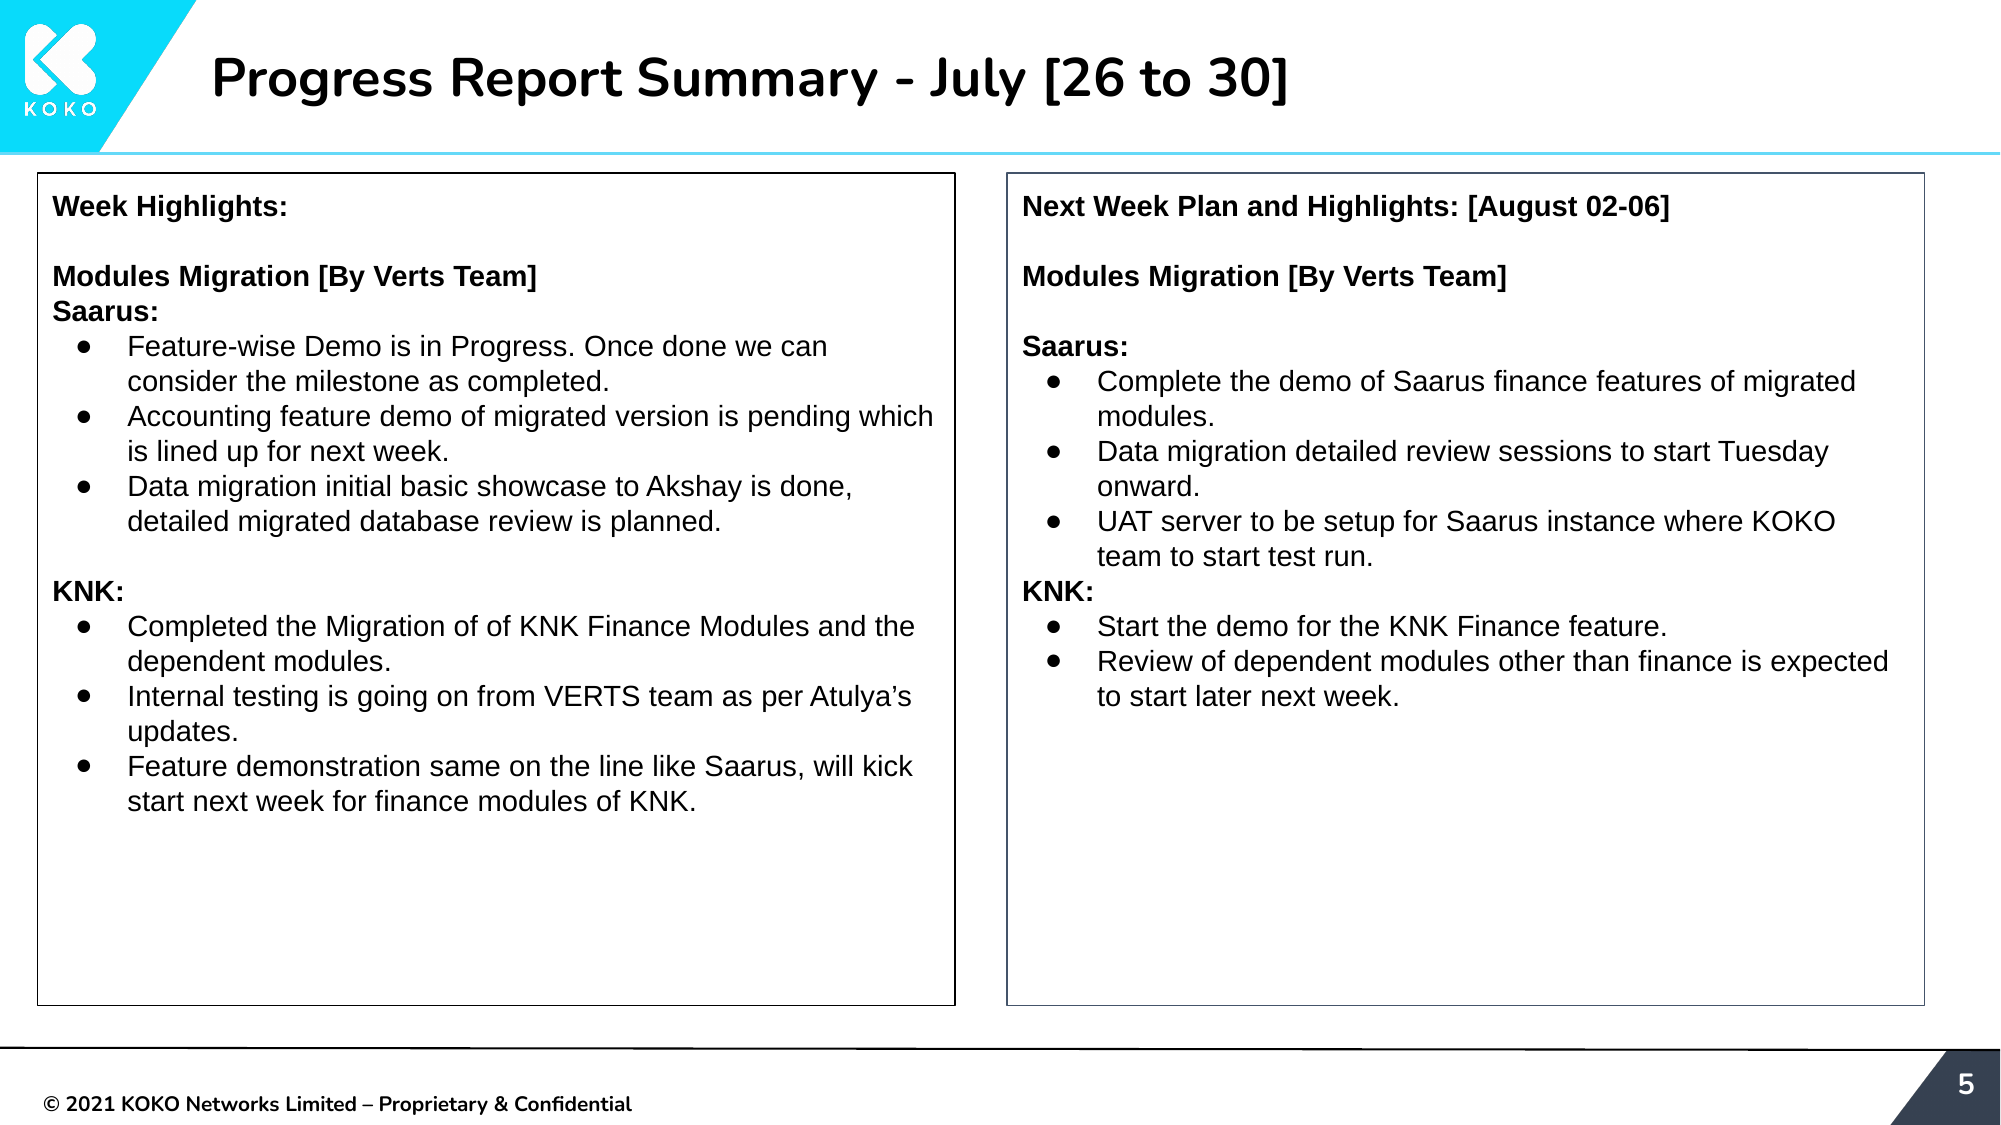

# Progress Report Summary - July [26 to 30]
Week Highlights:

Modules Migration [By Verts Team]
Saarus:
Feature-wise Demo is in Progress. Once done we can consider the milestone as completed.
Accounting feature demo of migrated version is pending which is lined up for next week.
Data migration initial basic showcase to Akshay is done, detailed migrated database review is planned.

KNK:
Completed the Migration of of KNK Finance Modules and the dependent modules.
Internal testing is going on from VERTS team as per Atulya’s updates.
Feature demonstration same on the line like Saarus, will kick start next week for finance modules of KNK.

Next Week Plan and Highlights: [August 02-06]

Modules Migration [By Verts Team]

Saarus:
Complete the demo of Saarus finance features of migrated modules.
Data migration detailed review sessions to start Tuesday onward.
UAT server to be setup for Saarus instance where KOKO team to start test run.
KNK:
Start the demo for the KNK Finance feature.
Review of dependent modules other than finance is expected to start later next week.

5